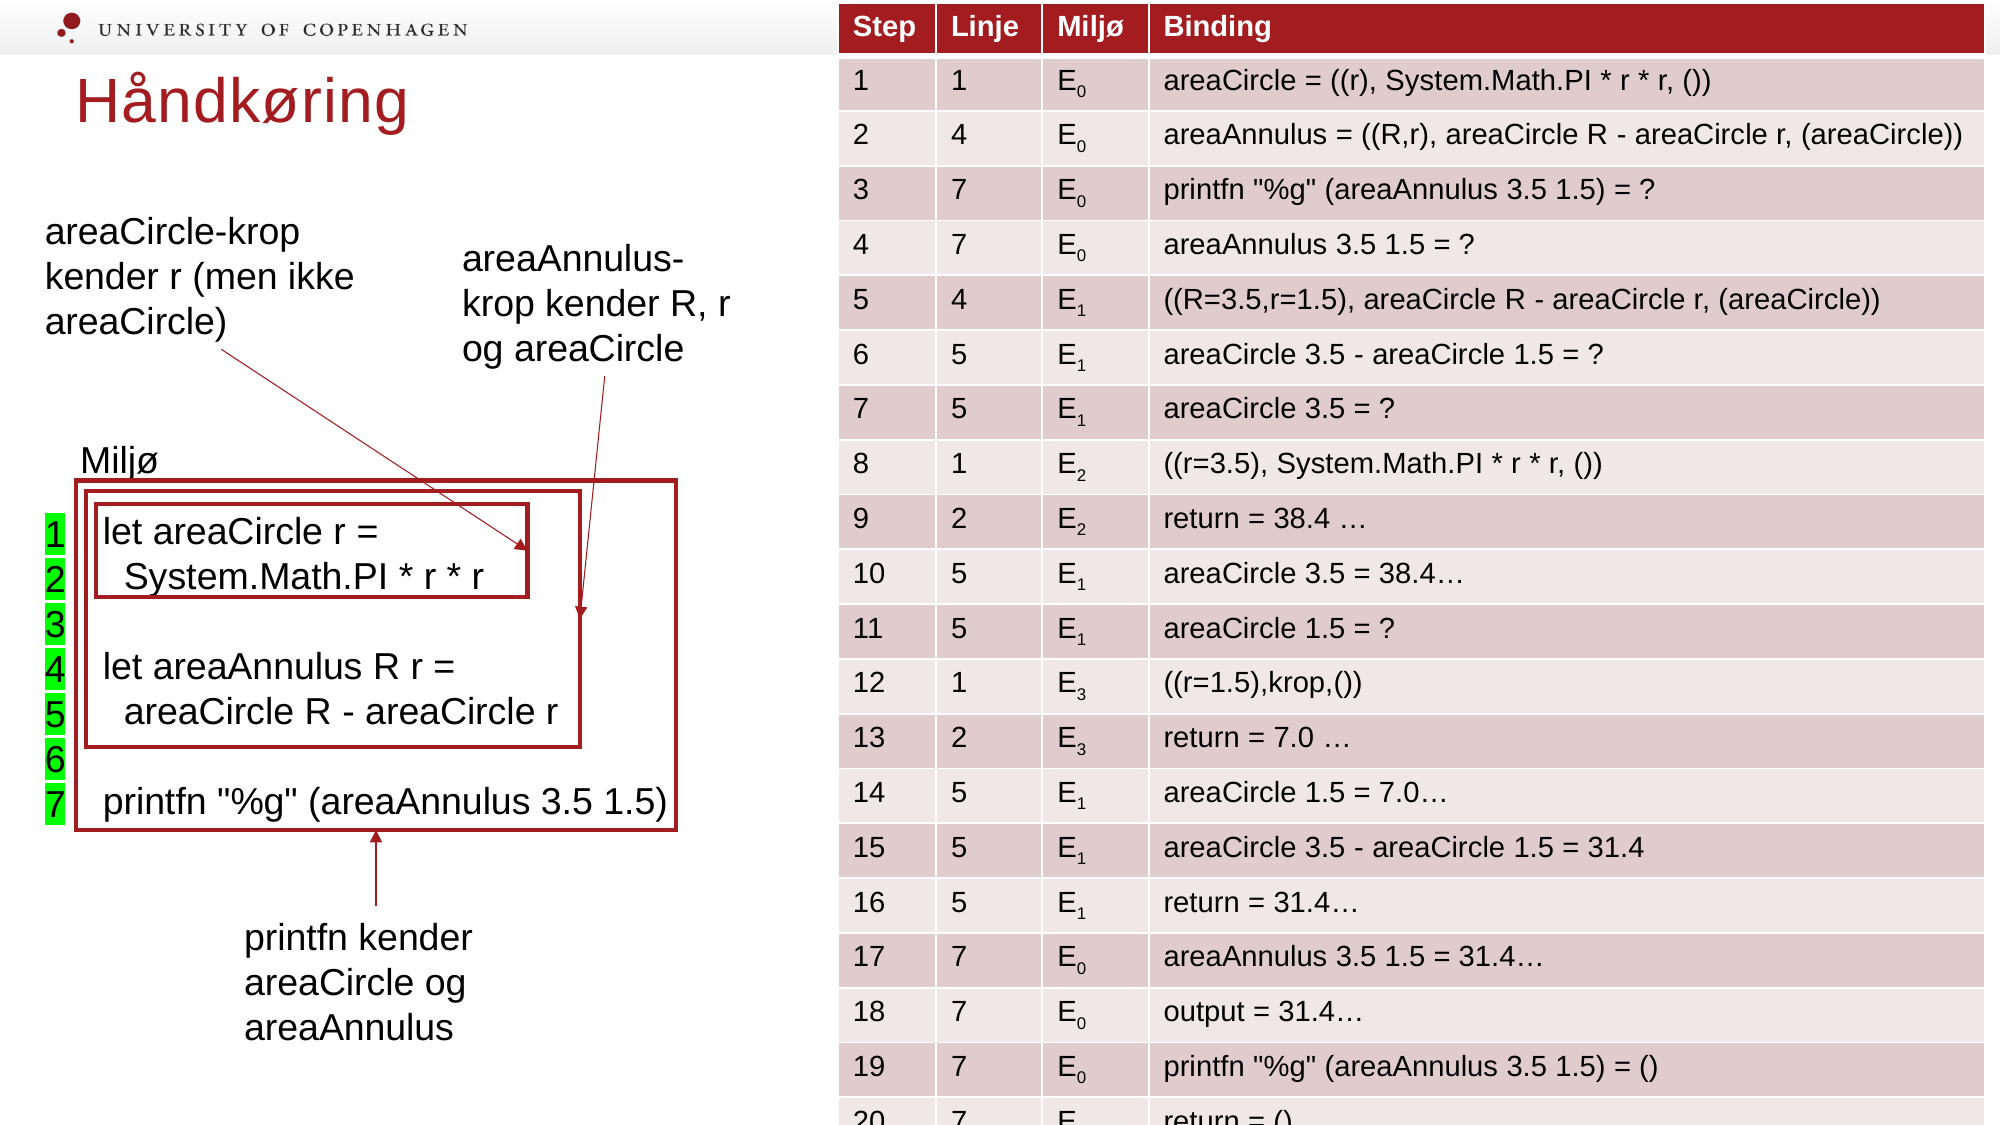

| Step | Linje | Miljø | Binding |
| --- | --- | --- | --- |
| 1 | 1 | E0 | areaCircle = ((r), System.Math.PI \* r \* r, ()) |
| 2 | 4 | E0 | areaAnnulus = ((R,r), areaCircle R - areaCircle r, (areaCircle)) |
| 3 | 7 | E0 | printfn "%g" (areaAnnulus 3.5 1.5) = ? |
| 4 | 7 | E0 | areaAnnulus 3.5 1.5 = ? |
| 5 | 4 | E1 | ((R=3.5,r=1.5), areaCircle R - areaCircle r, (areaCircle)) |
| 6 | 5 | E1 | areaCircle 3.5 - areaCircle 1.5 = ? |
| 7 | 5 | E1 | areaCircle 3.5 = ? |
| 8 | 1 | E2 | ((r=3.5), System.Math.PI \* r \* r, ()) |
| 9 | 2 | E2 | return = 38.4 … |
| 10 | 5 | E1 | areaCircle 3.5 = 38.4… |
| 11 | 5 | E1 | areaCircle 1.5 = ? |
| 12 | 1 | E3 | ((r=1.5),krop,()) |
| 13 | 2 | E3 | return = 7.0 … |
| 14 | 5 | E1 | areaCircle 1.5 = 7.0… |
| 15 | 5 | E1 | areaCircle 3.5 - areaCircle 1.5 = 31.4 |
| 16 | 5 | E1 | return = 31.4… |
| 17 | 7 | E0 | areaAnnulus 3.5 1.5 = 31.4… |
| 18 | 7 | E0 | output = 31.4… |
| 19 | 7 | E0 | printfn "%g" (areaAnnulus 3.5 1.5) = () |
| 20 | 7 | E0 | return = () |
29/09/2021
6
Håndkøring
areaCircle-krop kender r (men ikke areaCircle)
areaAnnulus-krop kender R, r og areaCircle
Miljø

let areaCircle r =
  System.Math.PI * r * r

let areaAnnulus R r =
  areaCircle R - areaCircle r

printfn "%g" (areaAnnulus 3.5 1.5)

1
2
3
4
5
6
7

printfn kender areaCircle og areaAnnulus